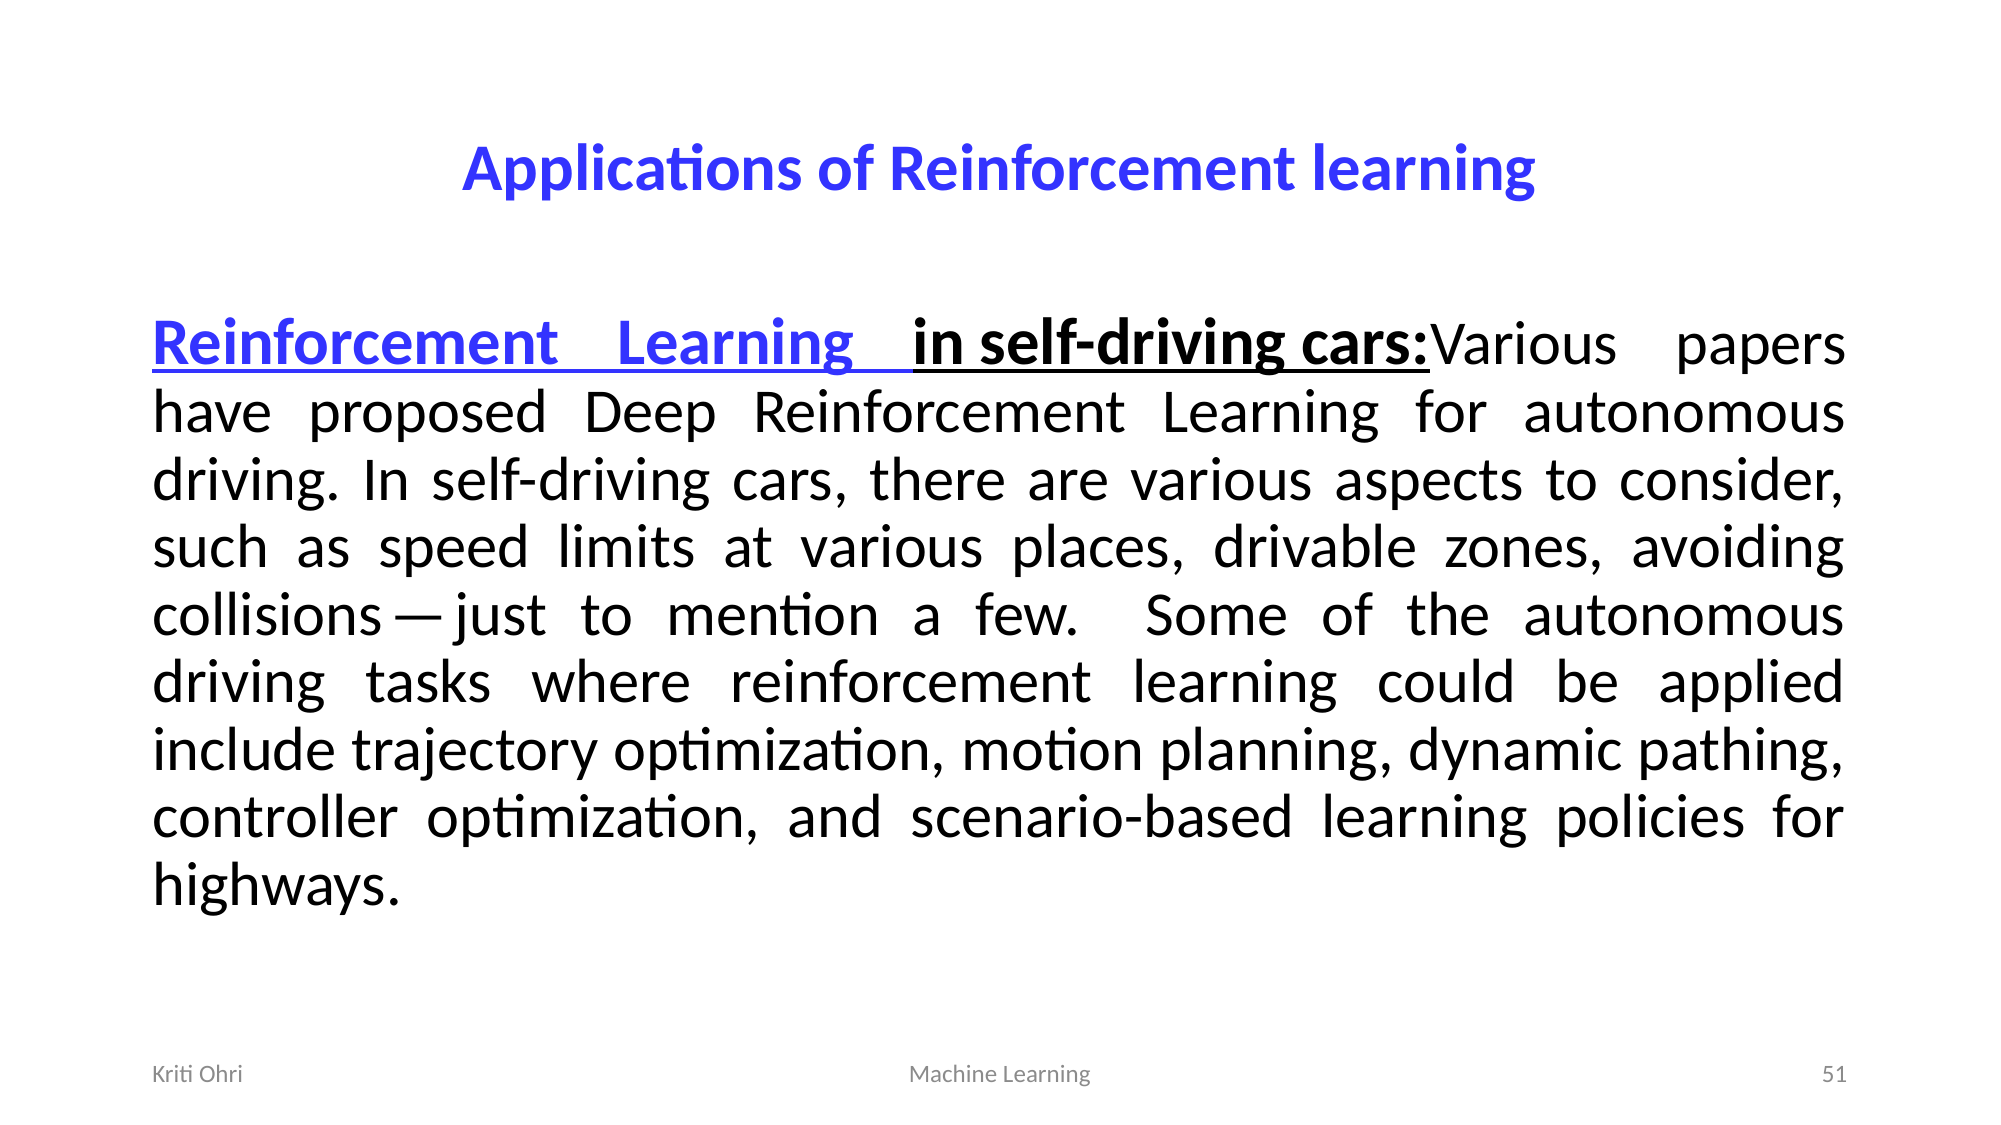

# Applications of Reinforcement learning
Reinforcement Learning in self-driving cars:Various papers have proposed Deep Reinforcement Learning for autonomous driving. In self-driving cars, there are various aspects to consider, such as speed limits at various places, drivable zones, avoiding collisions — just to mention a few.  Some of the autonomous driving tasks where reinforcement learning could be applied include trajectory optimization, motion planning, dynamic pathing, controller optimization, and scenario-based learning policies for highways.

Kriti Ohri
Machine Learning
51